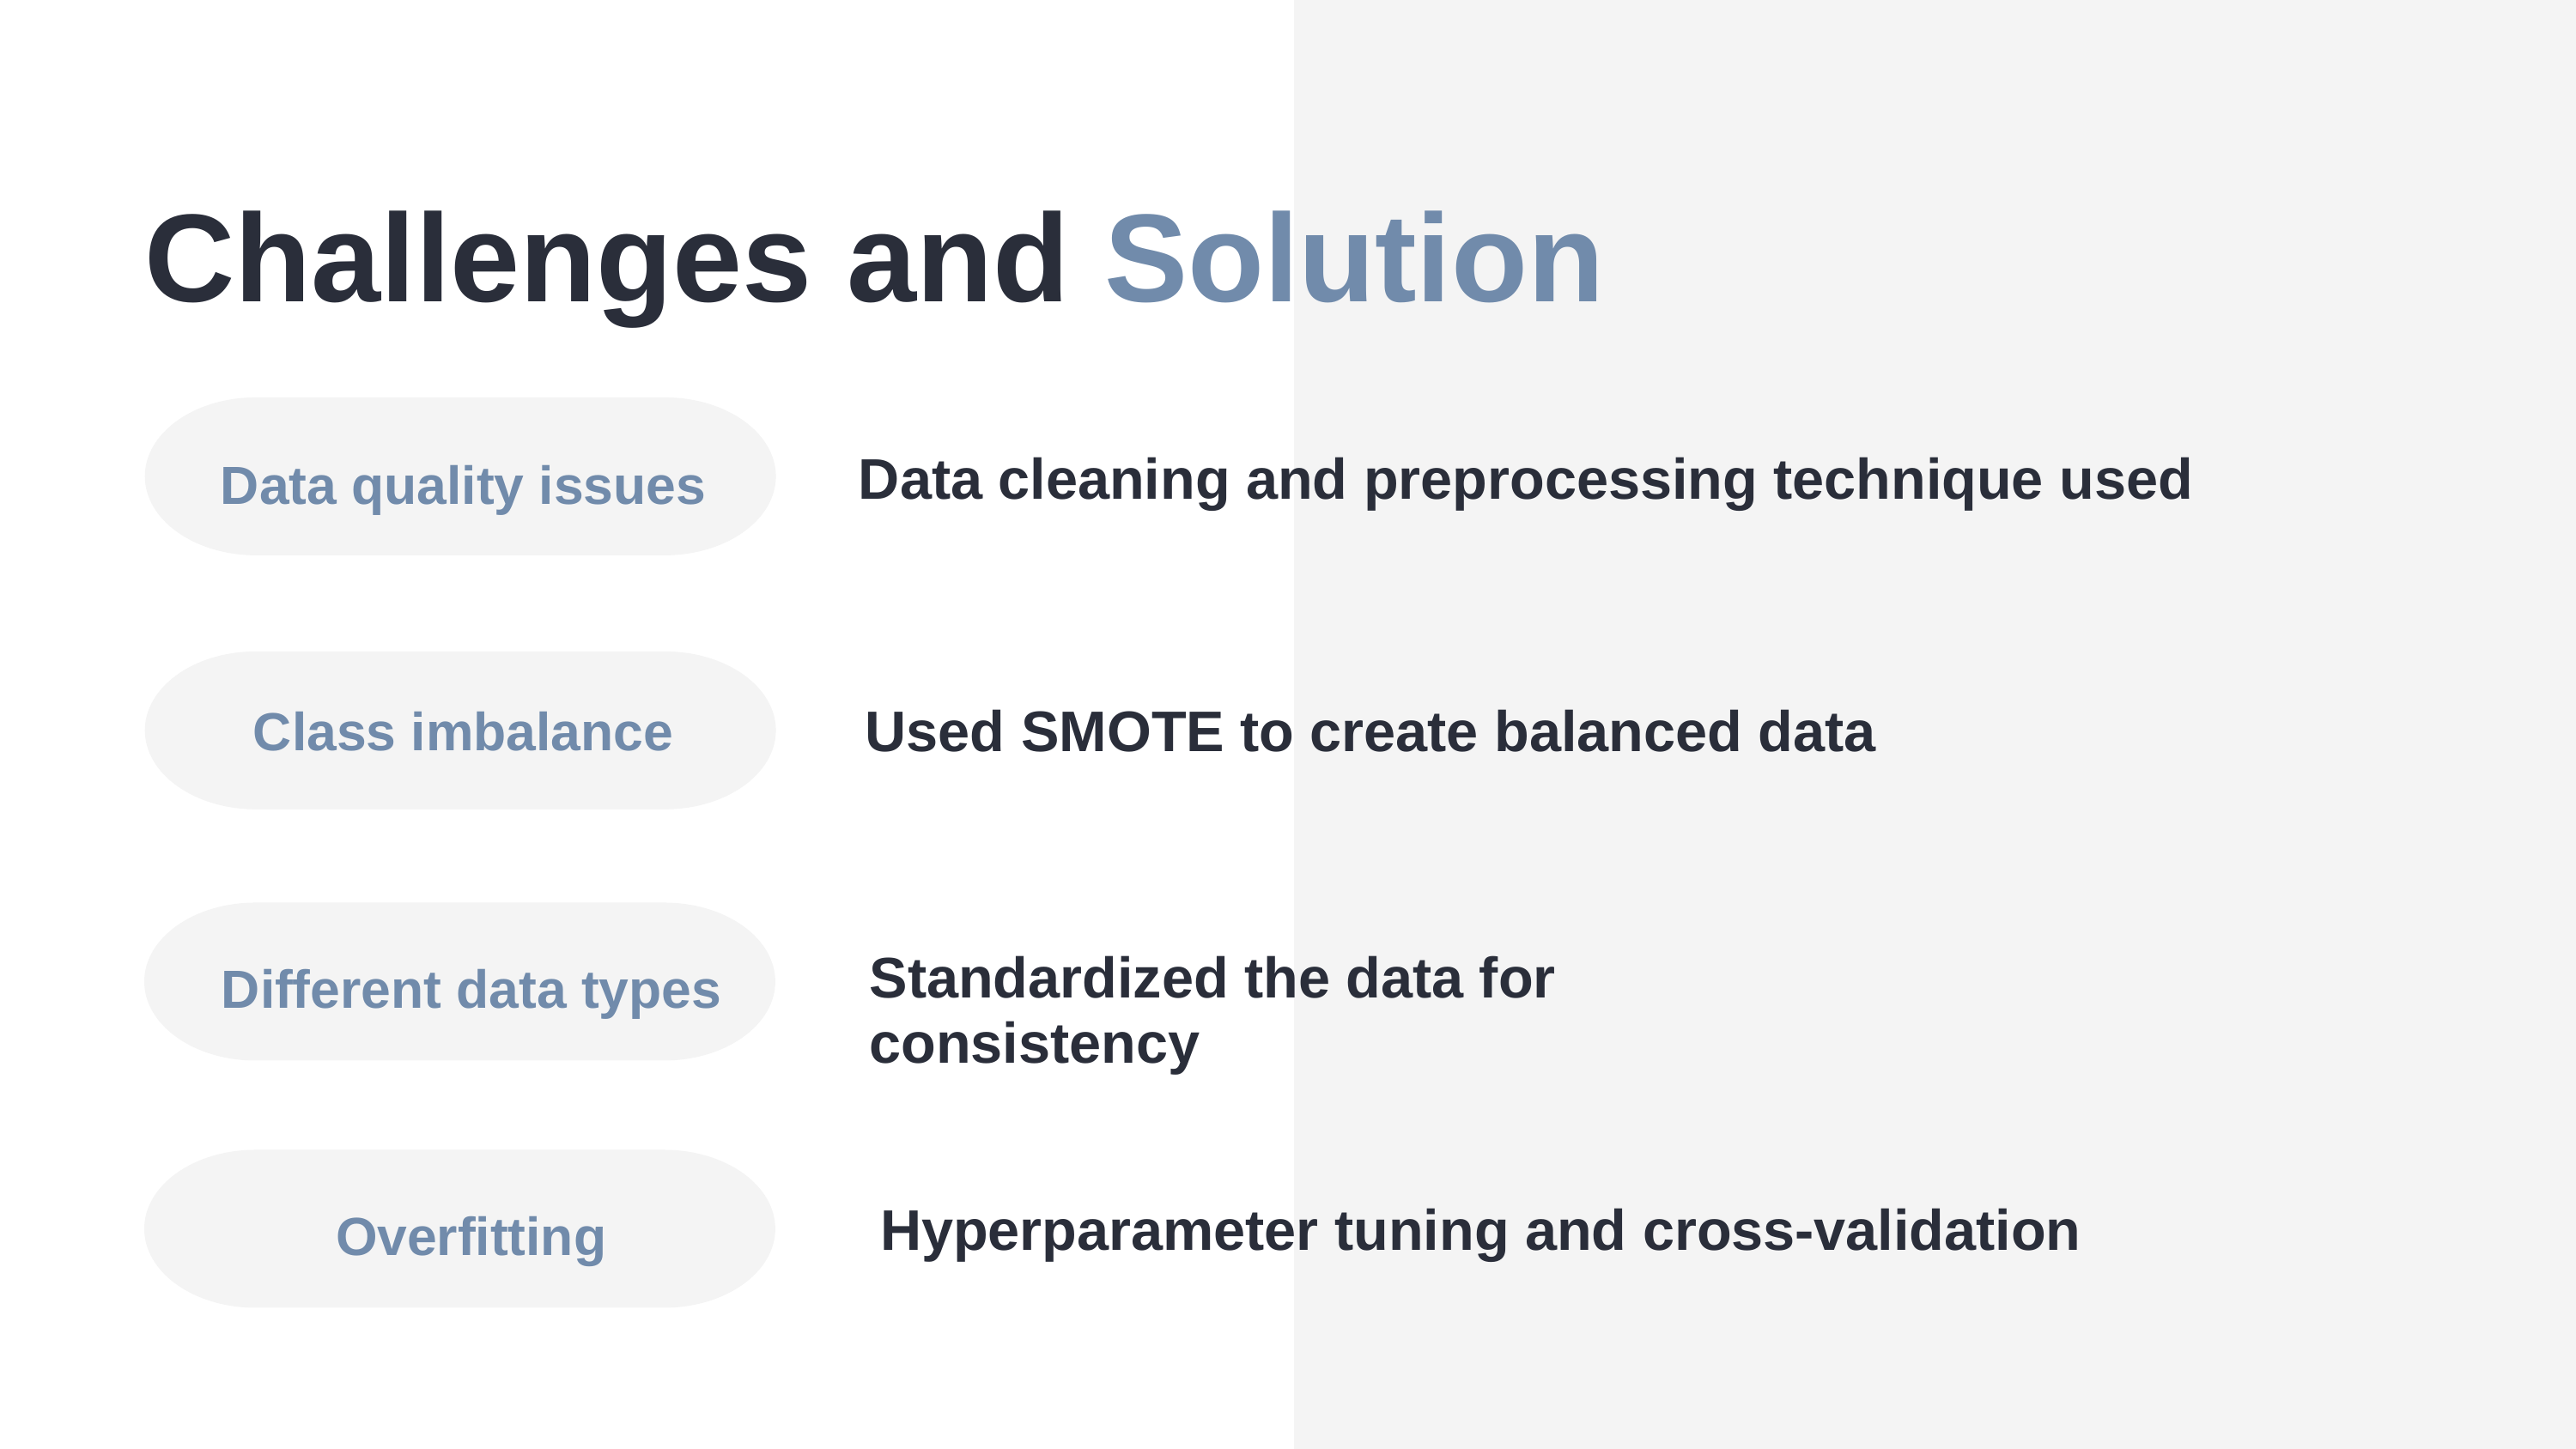

Challenges and Solution

Data quality issues

Data cleaning and preprocessing technique used
Class imbalance

Used SMOTE to create balanced data
Different data types

Standardized the data for consistency

Overfitting
Hyperparameter tuning and cross-validation